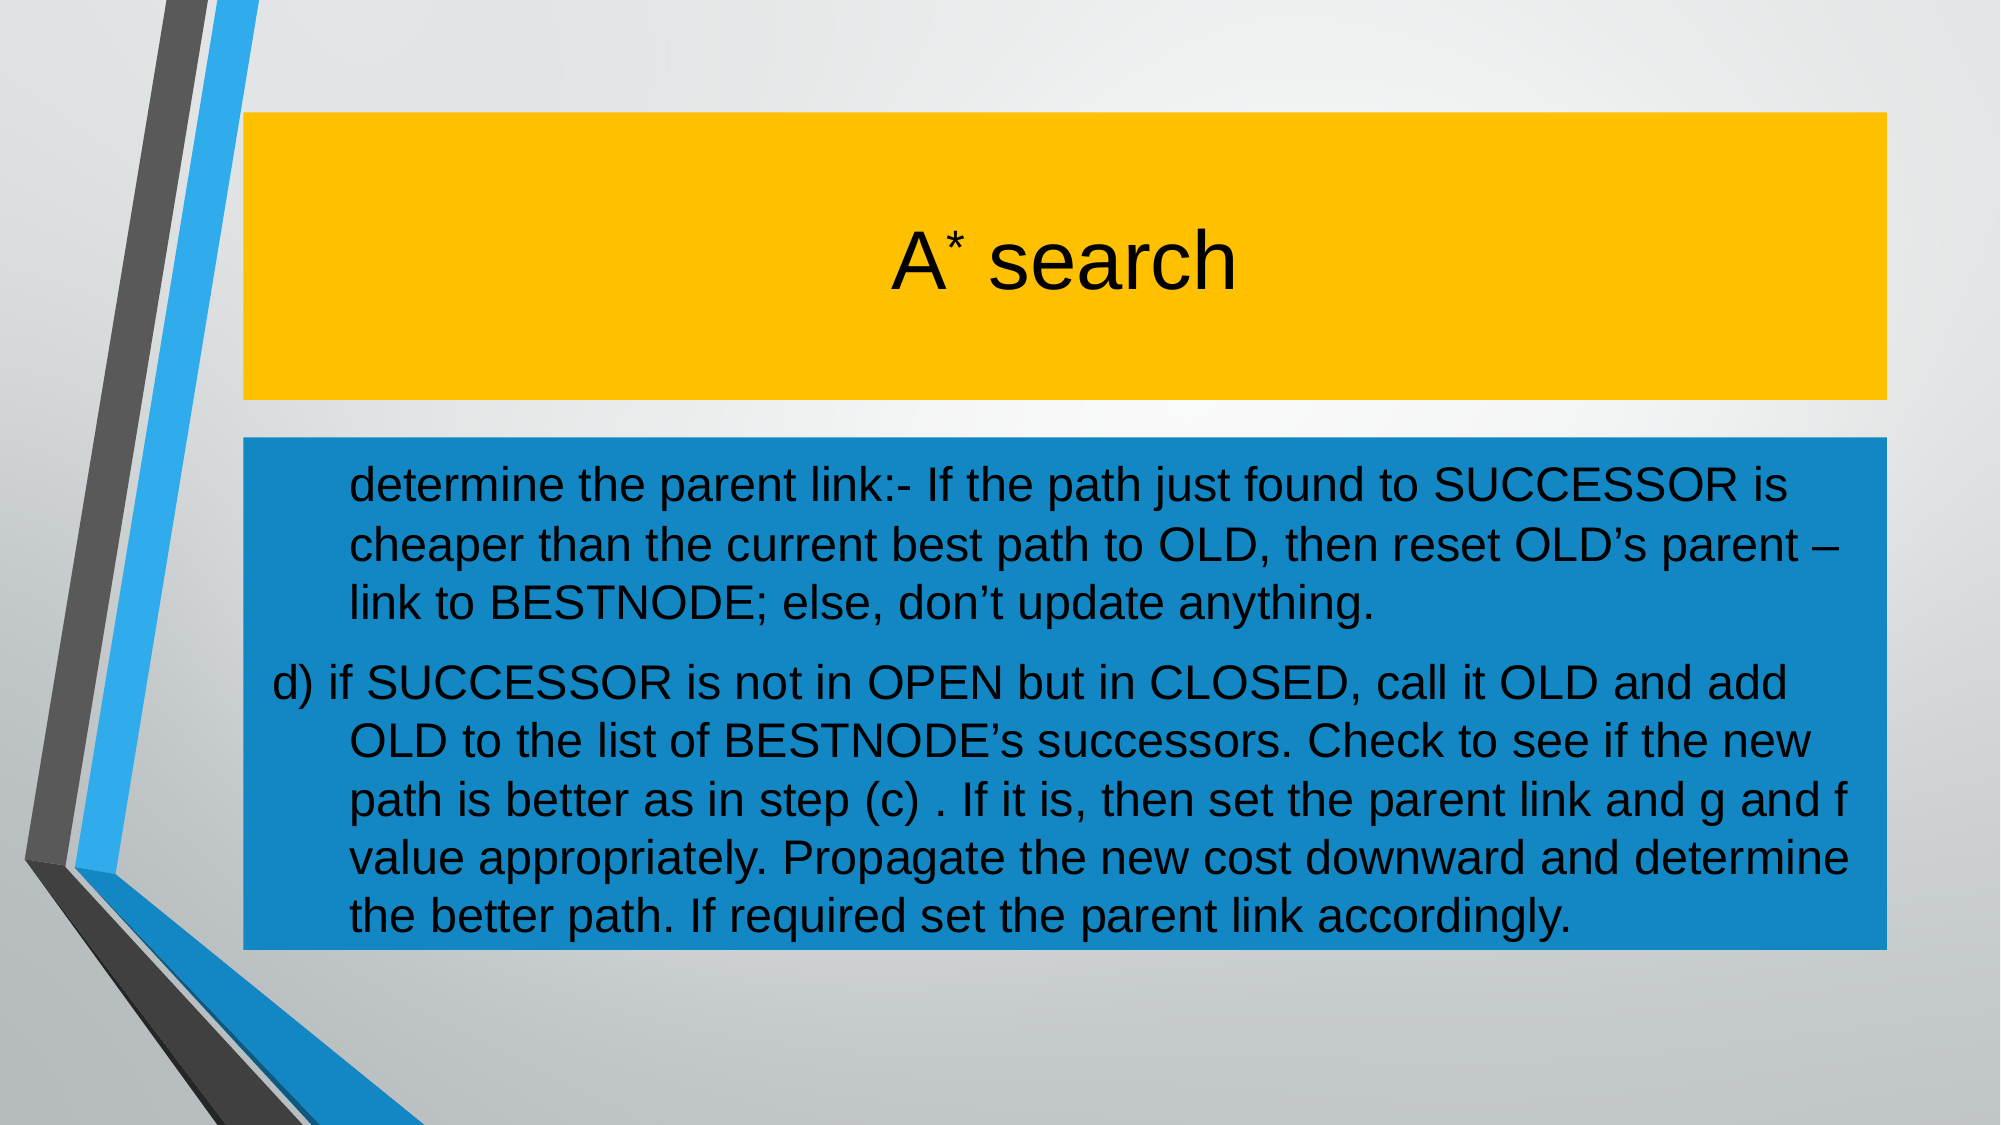

# A* search
	determine the parent link:- If the path just found to SUCCESSOR is cheaper than the current best path to OLD, then reset OLD’s parent – link to BESTNODE; else, don’t update anything.
 d) if SUCCESSOR is not in OPEN but in CLOSED, call it OLD and add OLD to the list of BESTNODE’s successors. Check to see if the new path is better as in step (c) . If it is, then set the parent link and g and f value appropriately. Propagate the new cost downward and determine the better path. If required set the parent link accordingly.